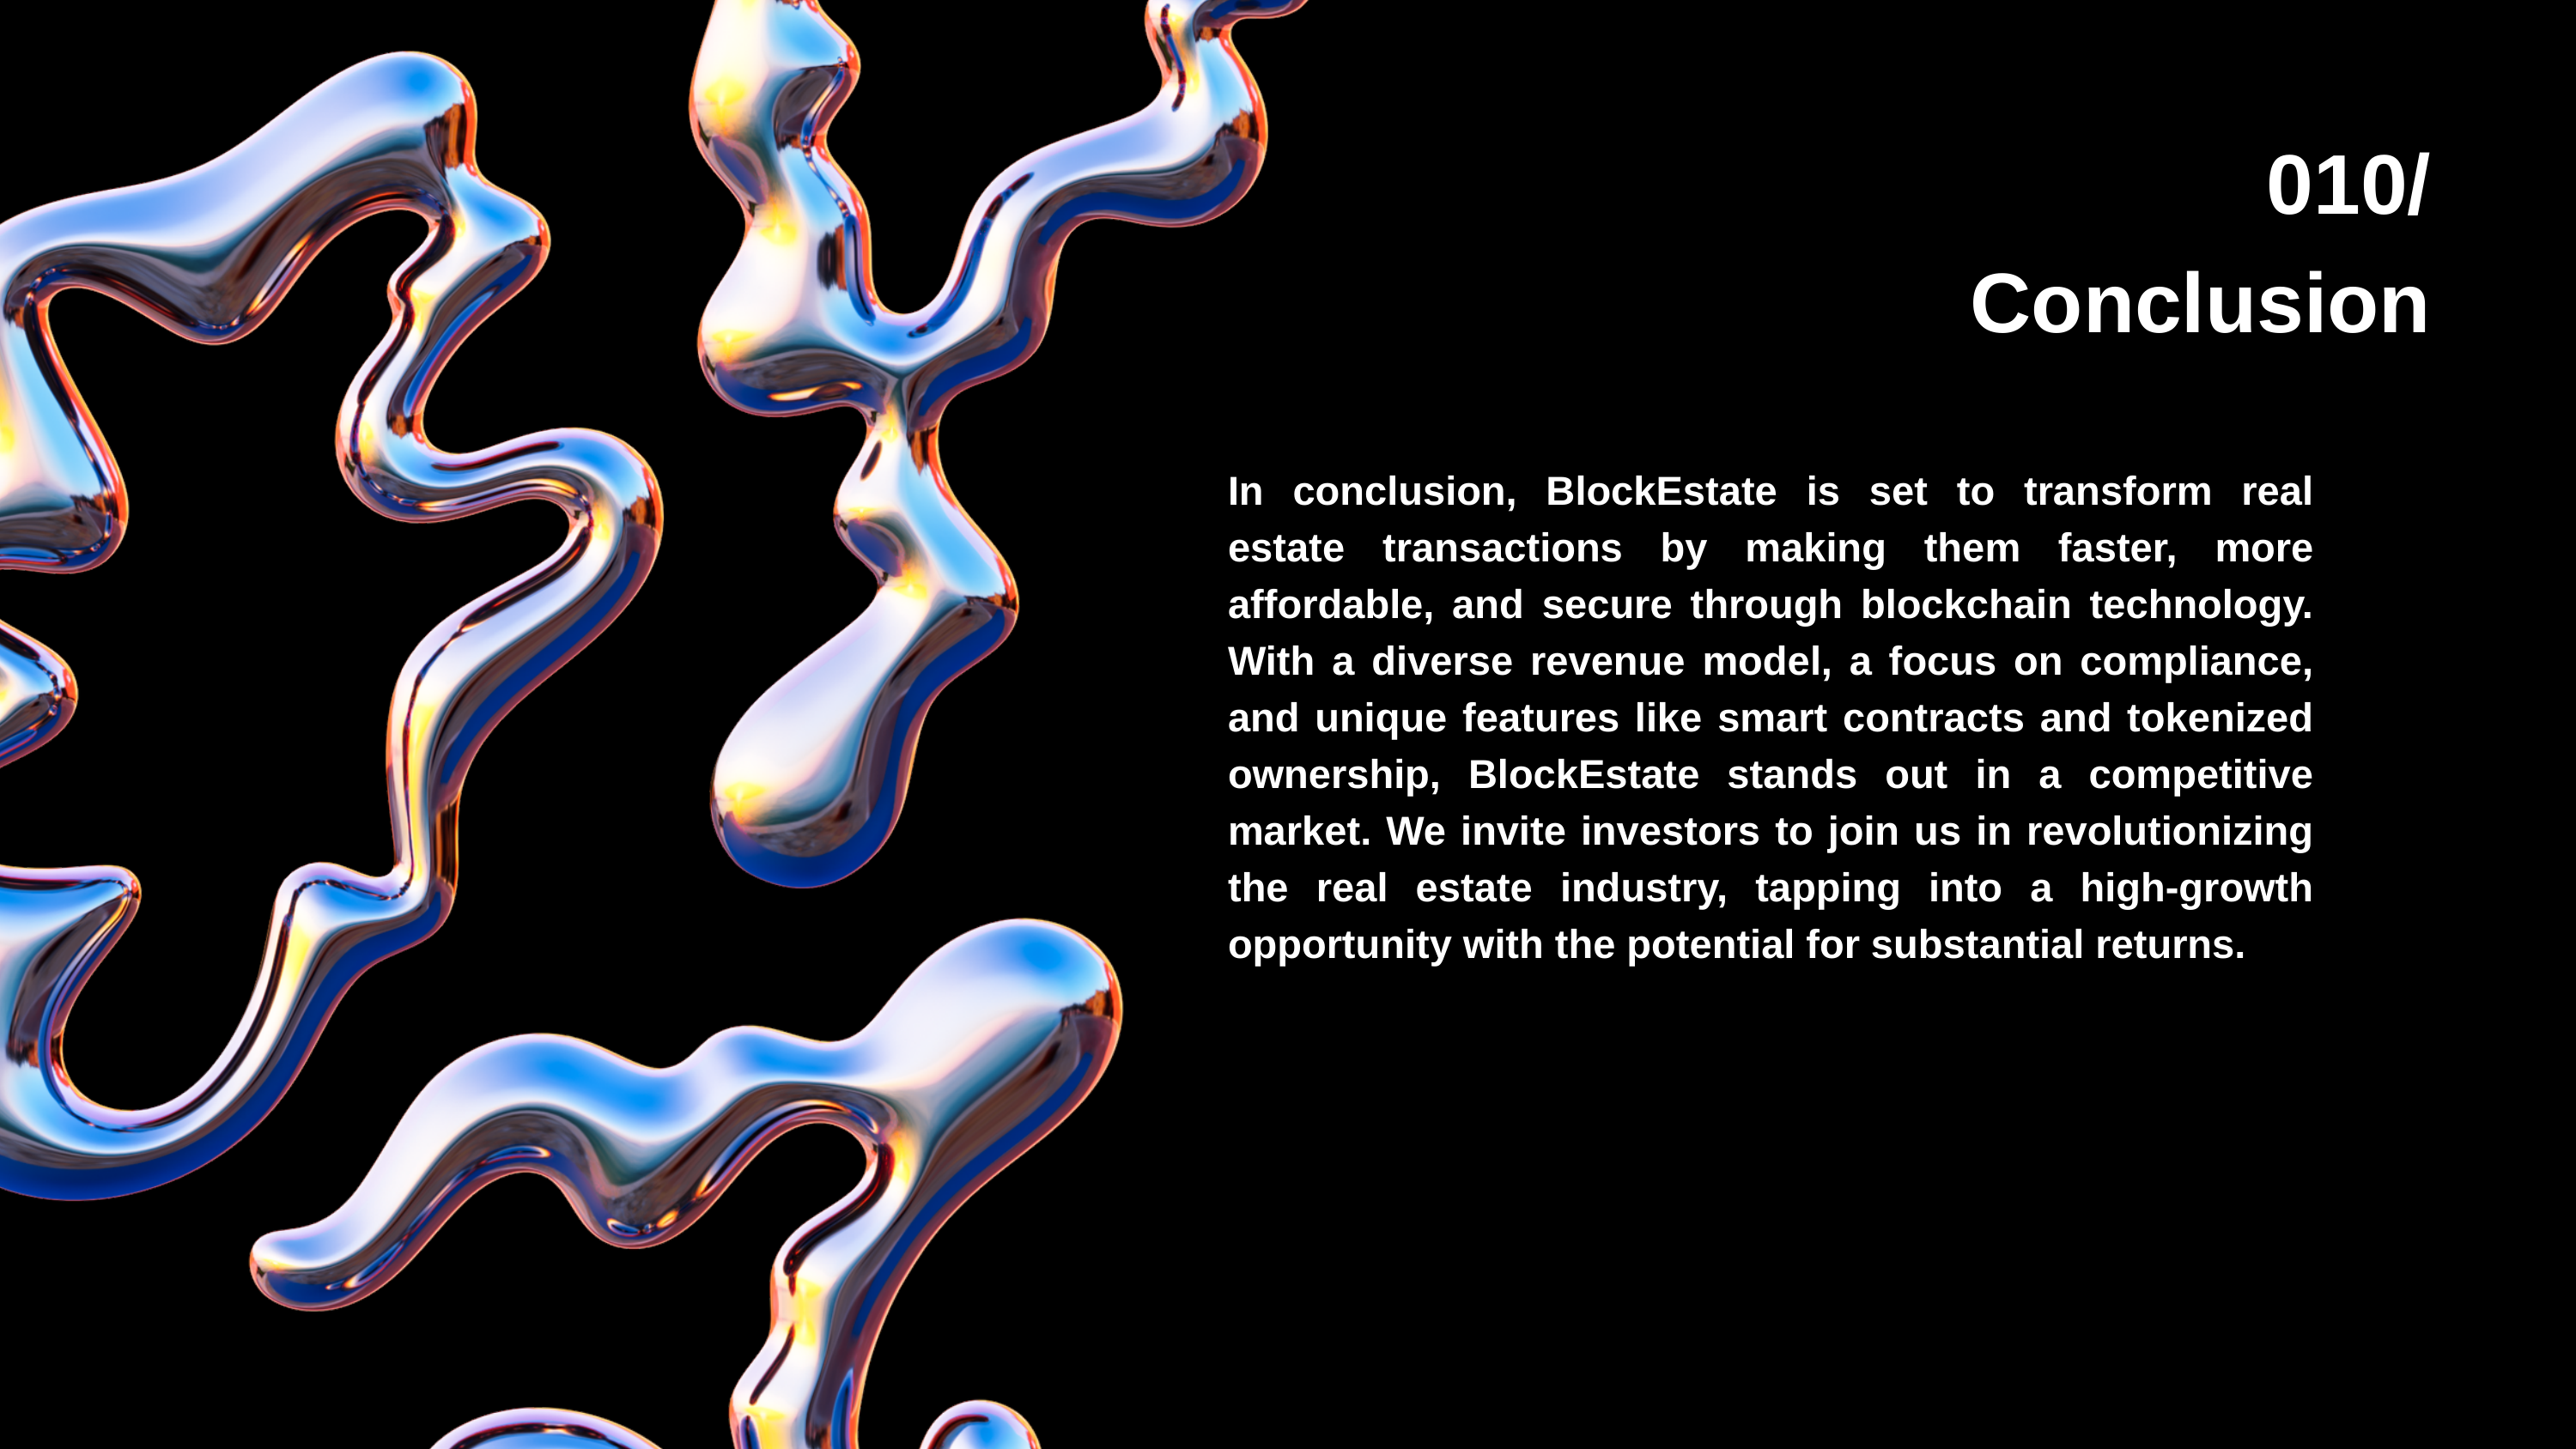

010/
Conclusion
In conclusion, BlockEstate is set to transform real estate transactions by making them faster, more affordable, and secure through blockchain technology. With a diverse revenue model, a focus on compliance, and unique features like smart contracts and tokenized ownership, BlockEstate stands out in a competitive market. We invite investors to join us in revolutionizing the real estate industry, tapping into a high-growth opportunity with the potential for substantial returns.